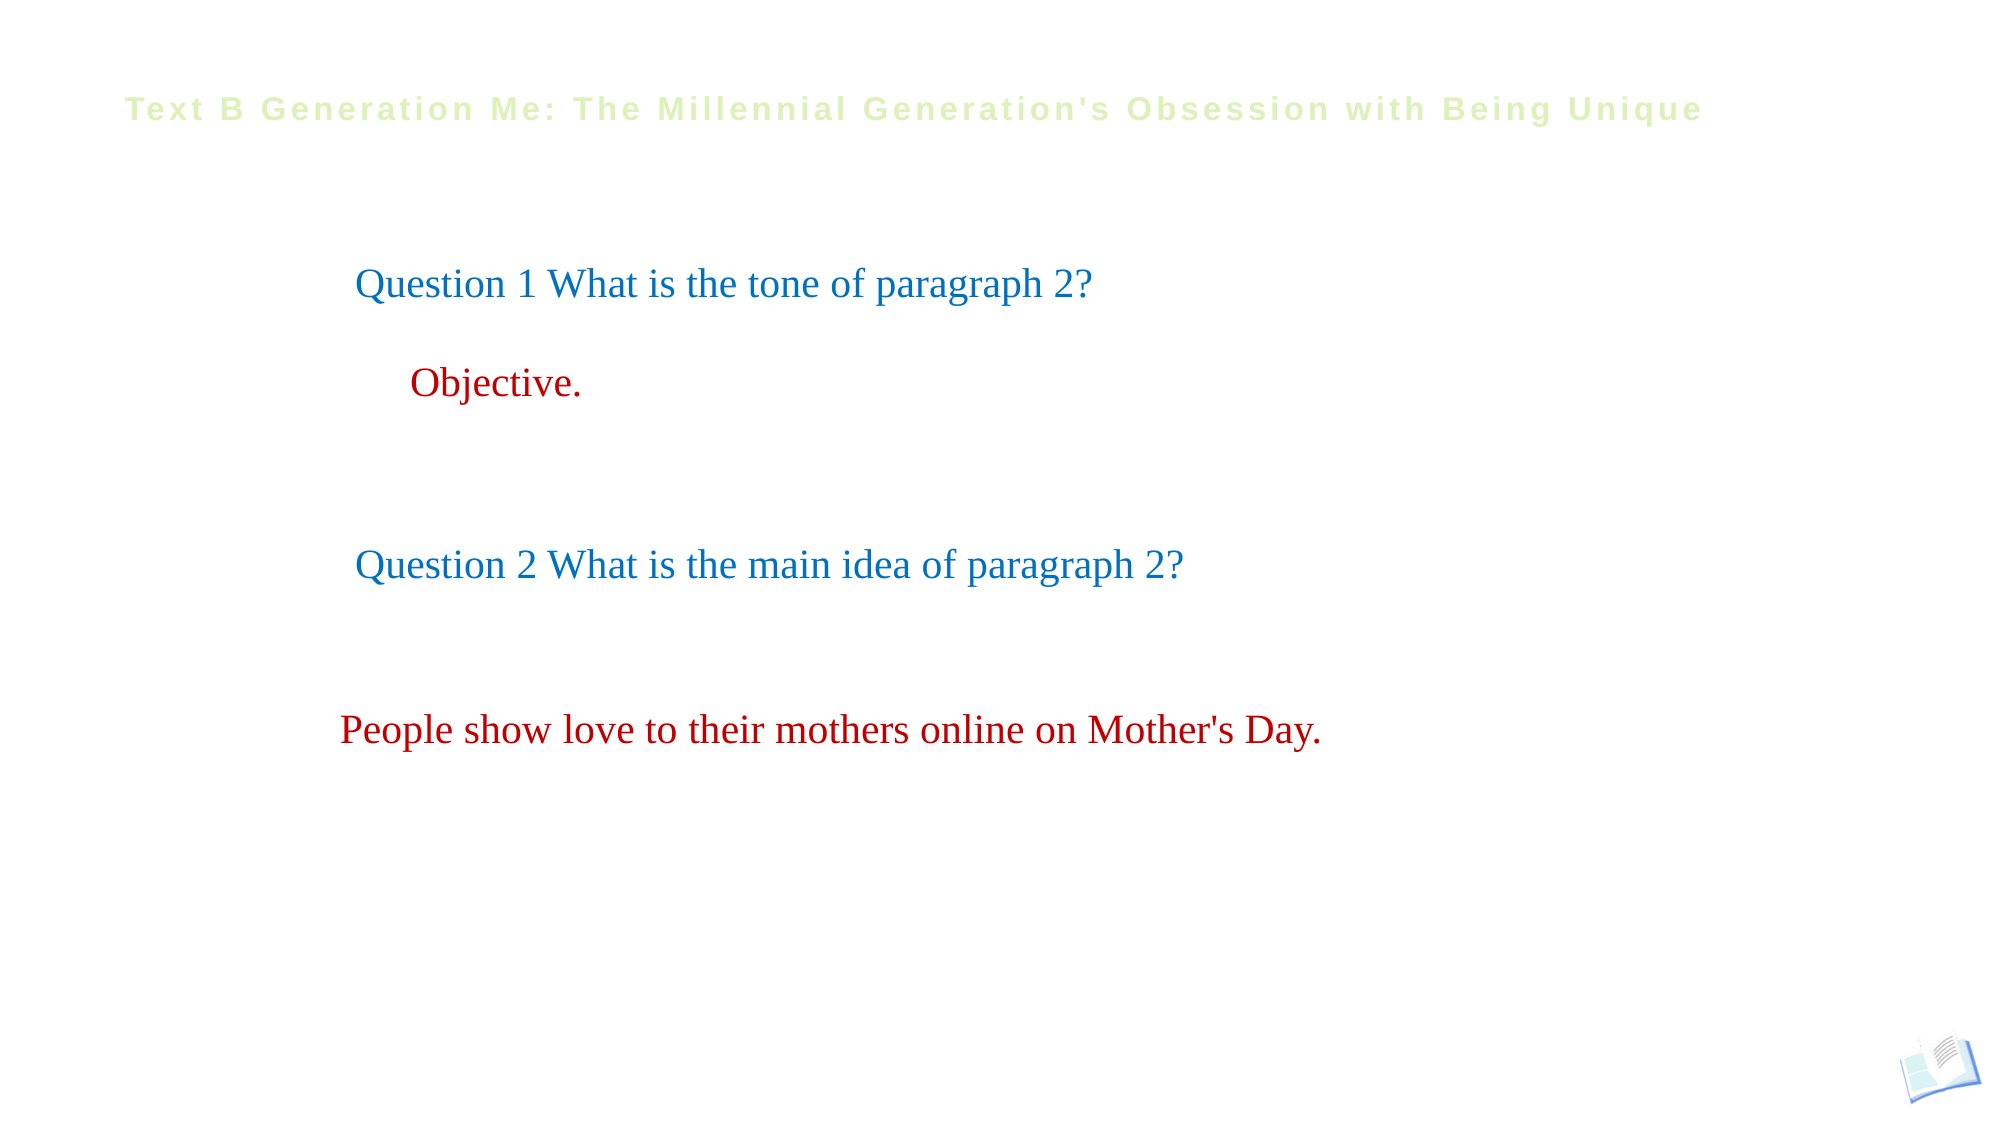

# Text B Generation Me: The Millennial Generation's Obsession with Being Unique
Question 1 What is the tone of paragraph 2?
Objective.
Question 2 What is the main idea of paragraph 2?
People show love to their mothers online on Mother's Day.